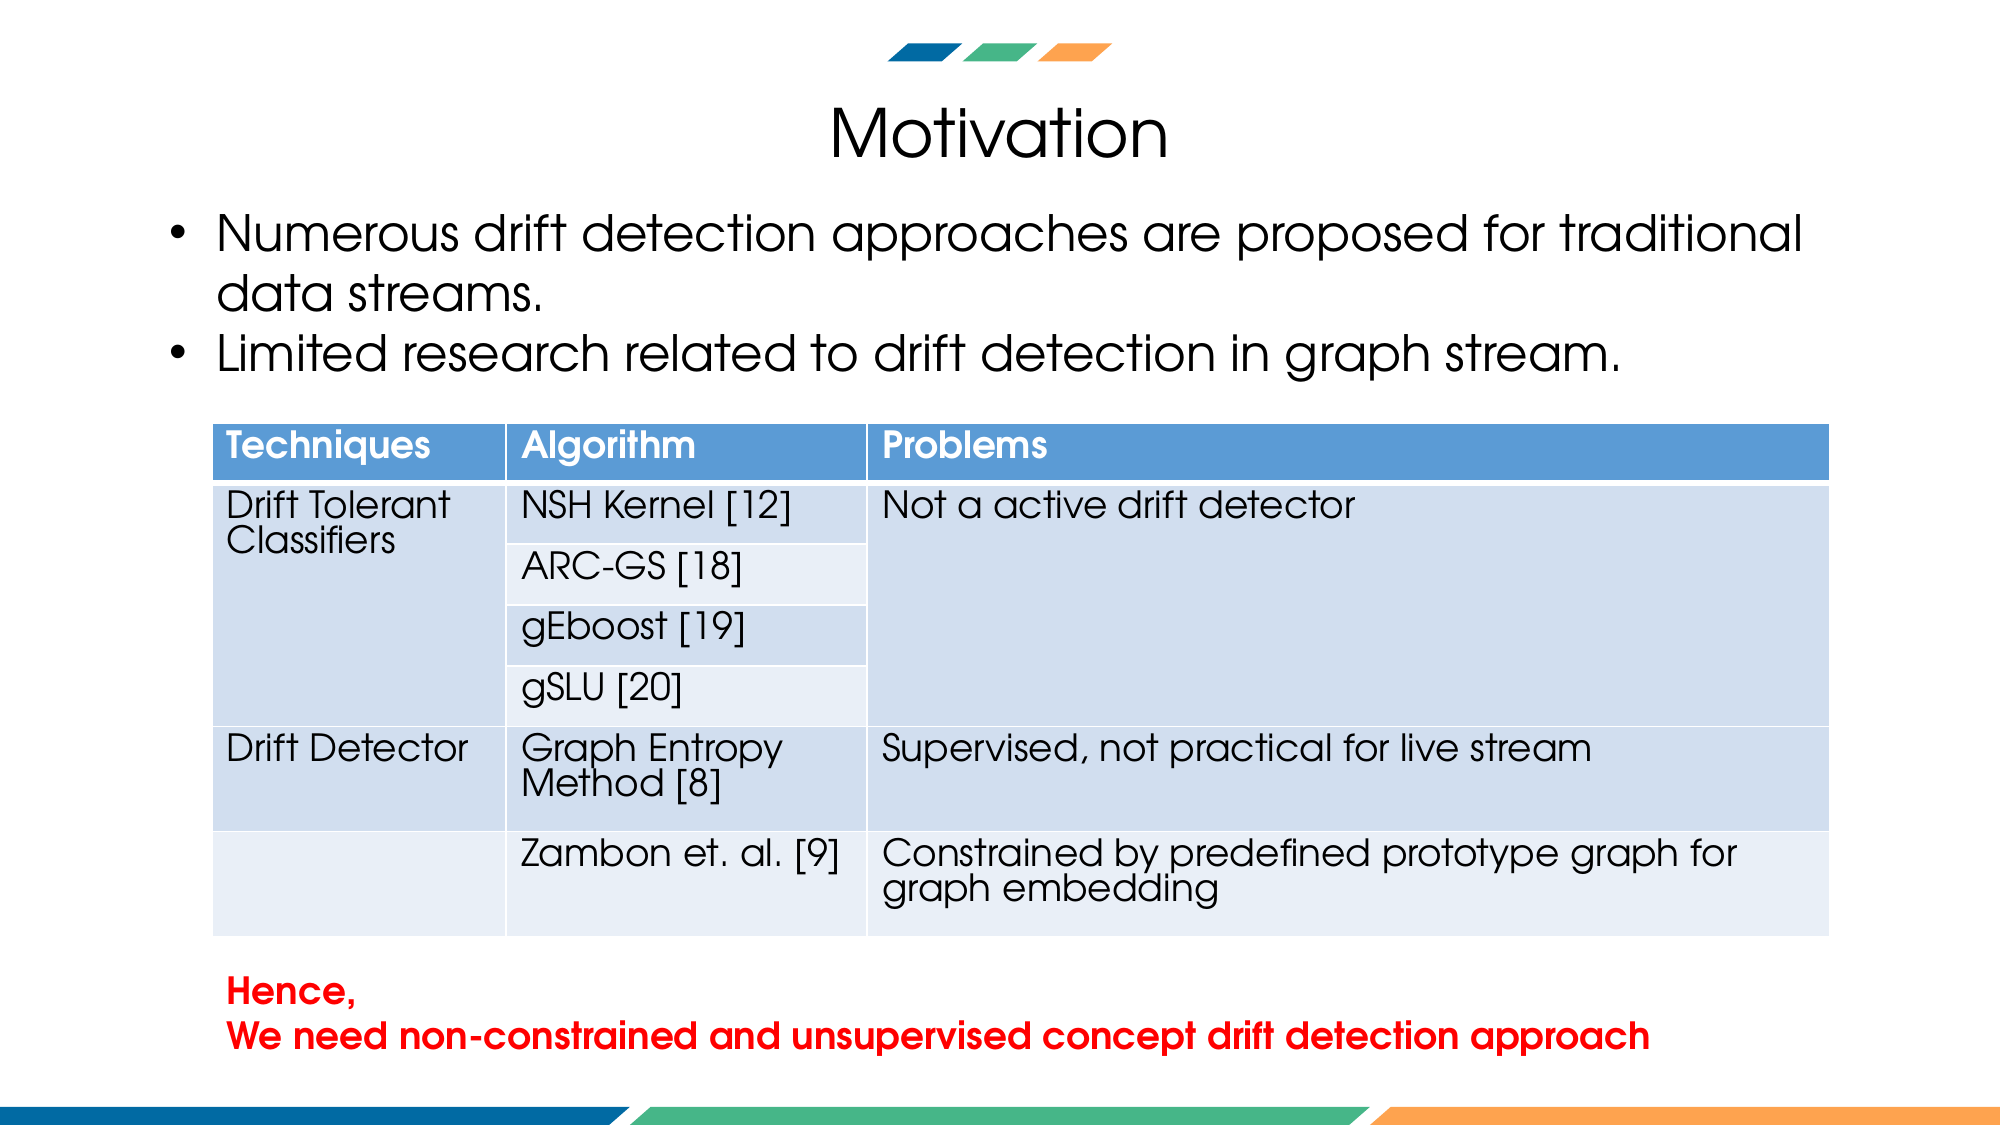

Motivation

Numerous drift detection approaches are proposed for traditional data streams.
Limited research related to drift detection in graph stream.

| Techniques | Algorithm | Problems |
| --- | --- | --- |
| Drift Tolerant Classifiers | NSH Kernel [12] | Not a active drift detector |
|  | ARC-GS [18] |  |
|  | gEboost [19] |  |
|  | gSLU [20] |  |
| Drift Detector | Graph Entropy Method [8] | Supervised, not practical for live stream |
|  | Zambon et. al. [9] | Constrained by predefined prototype graph for graph embedding |
Hence,
We need non-constrained and unsupervised concept drift detection approach